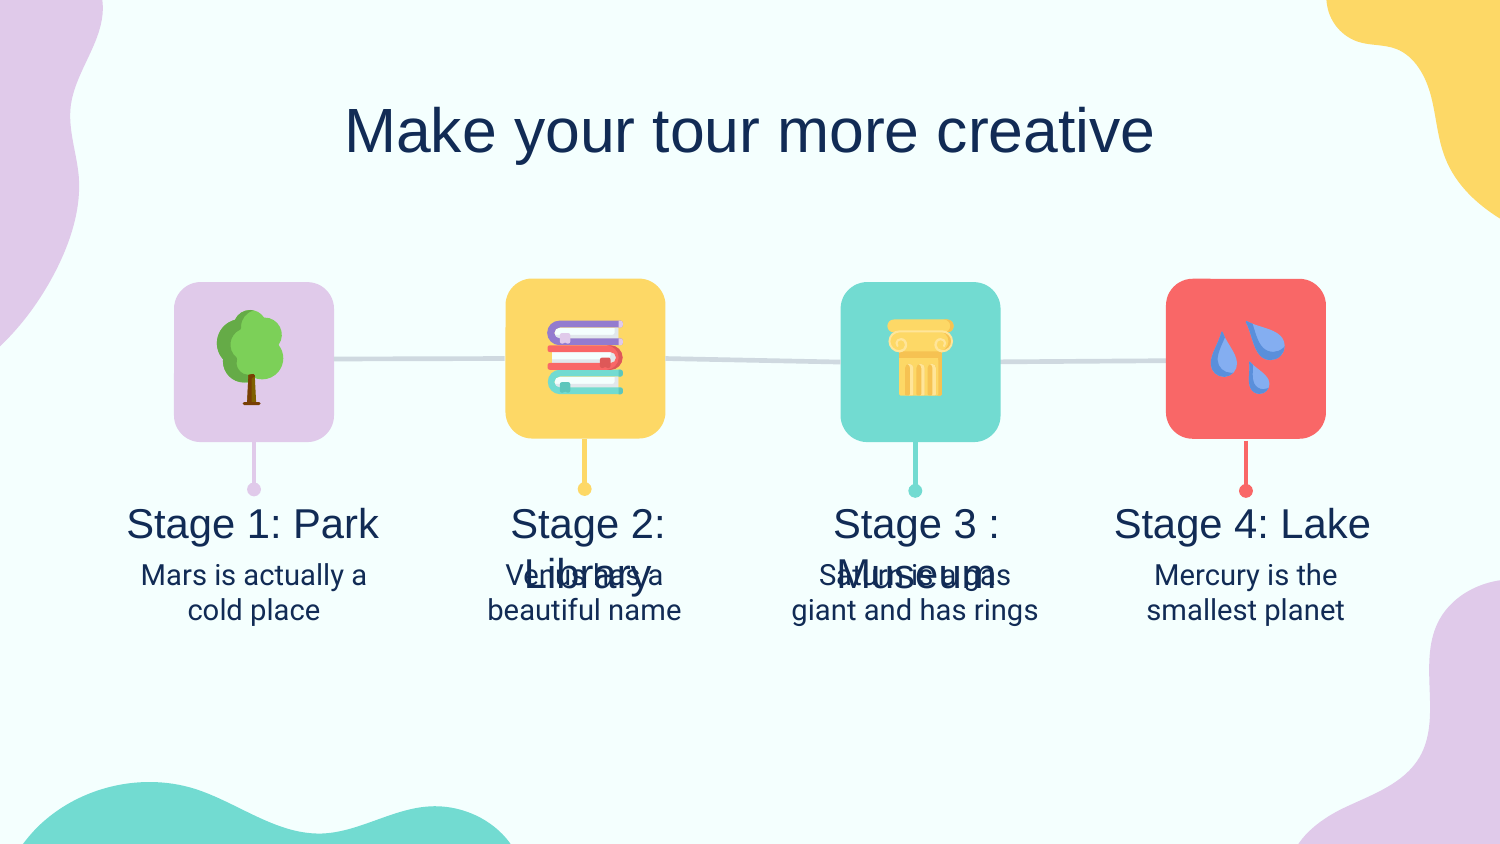

# Make your tour more creative

Stage 1: Park
Stage 2: Library
Stage 3 : Museum
Stage 4: Lake
Mars is actually a cold place
Venus has a beautiful name
Saturn is a gas giant and has rings
Mercury is the smallest planet